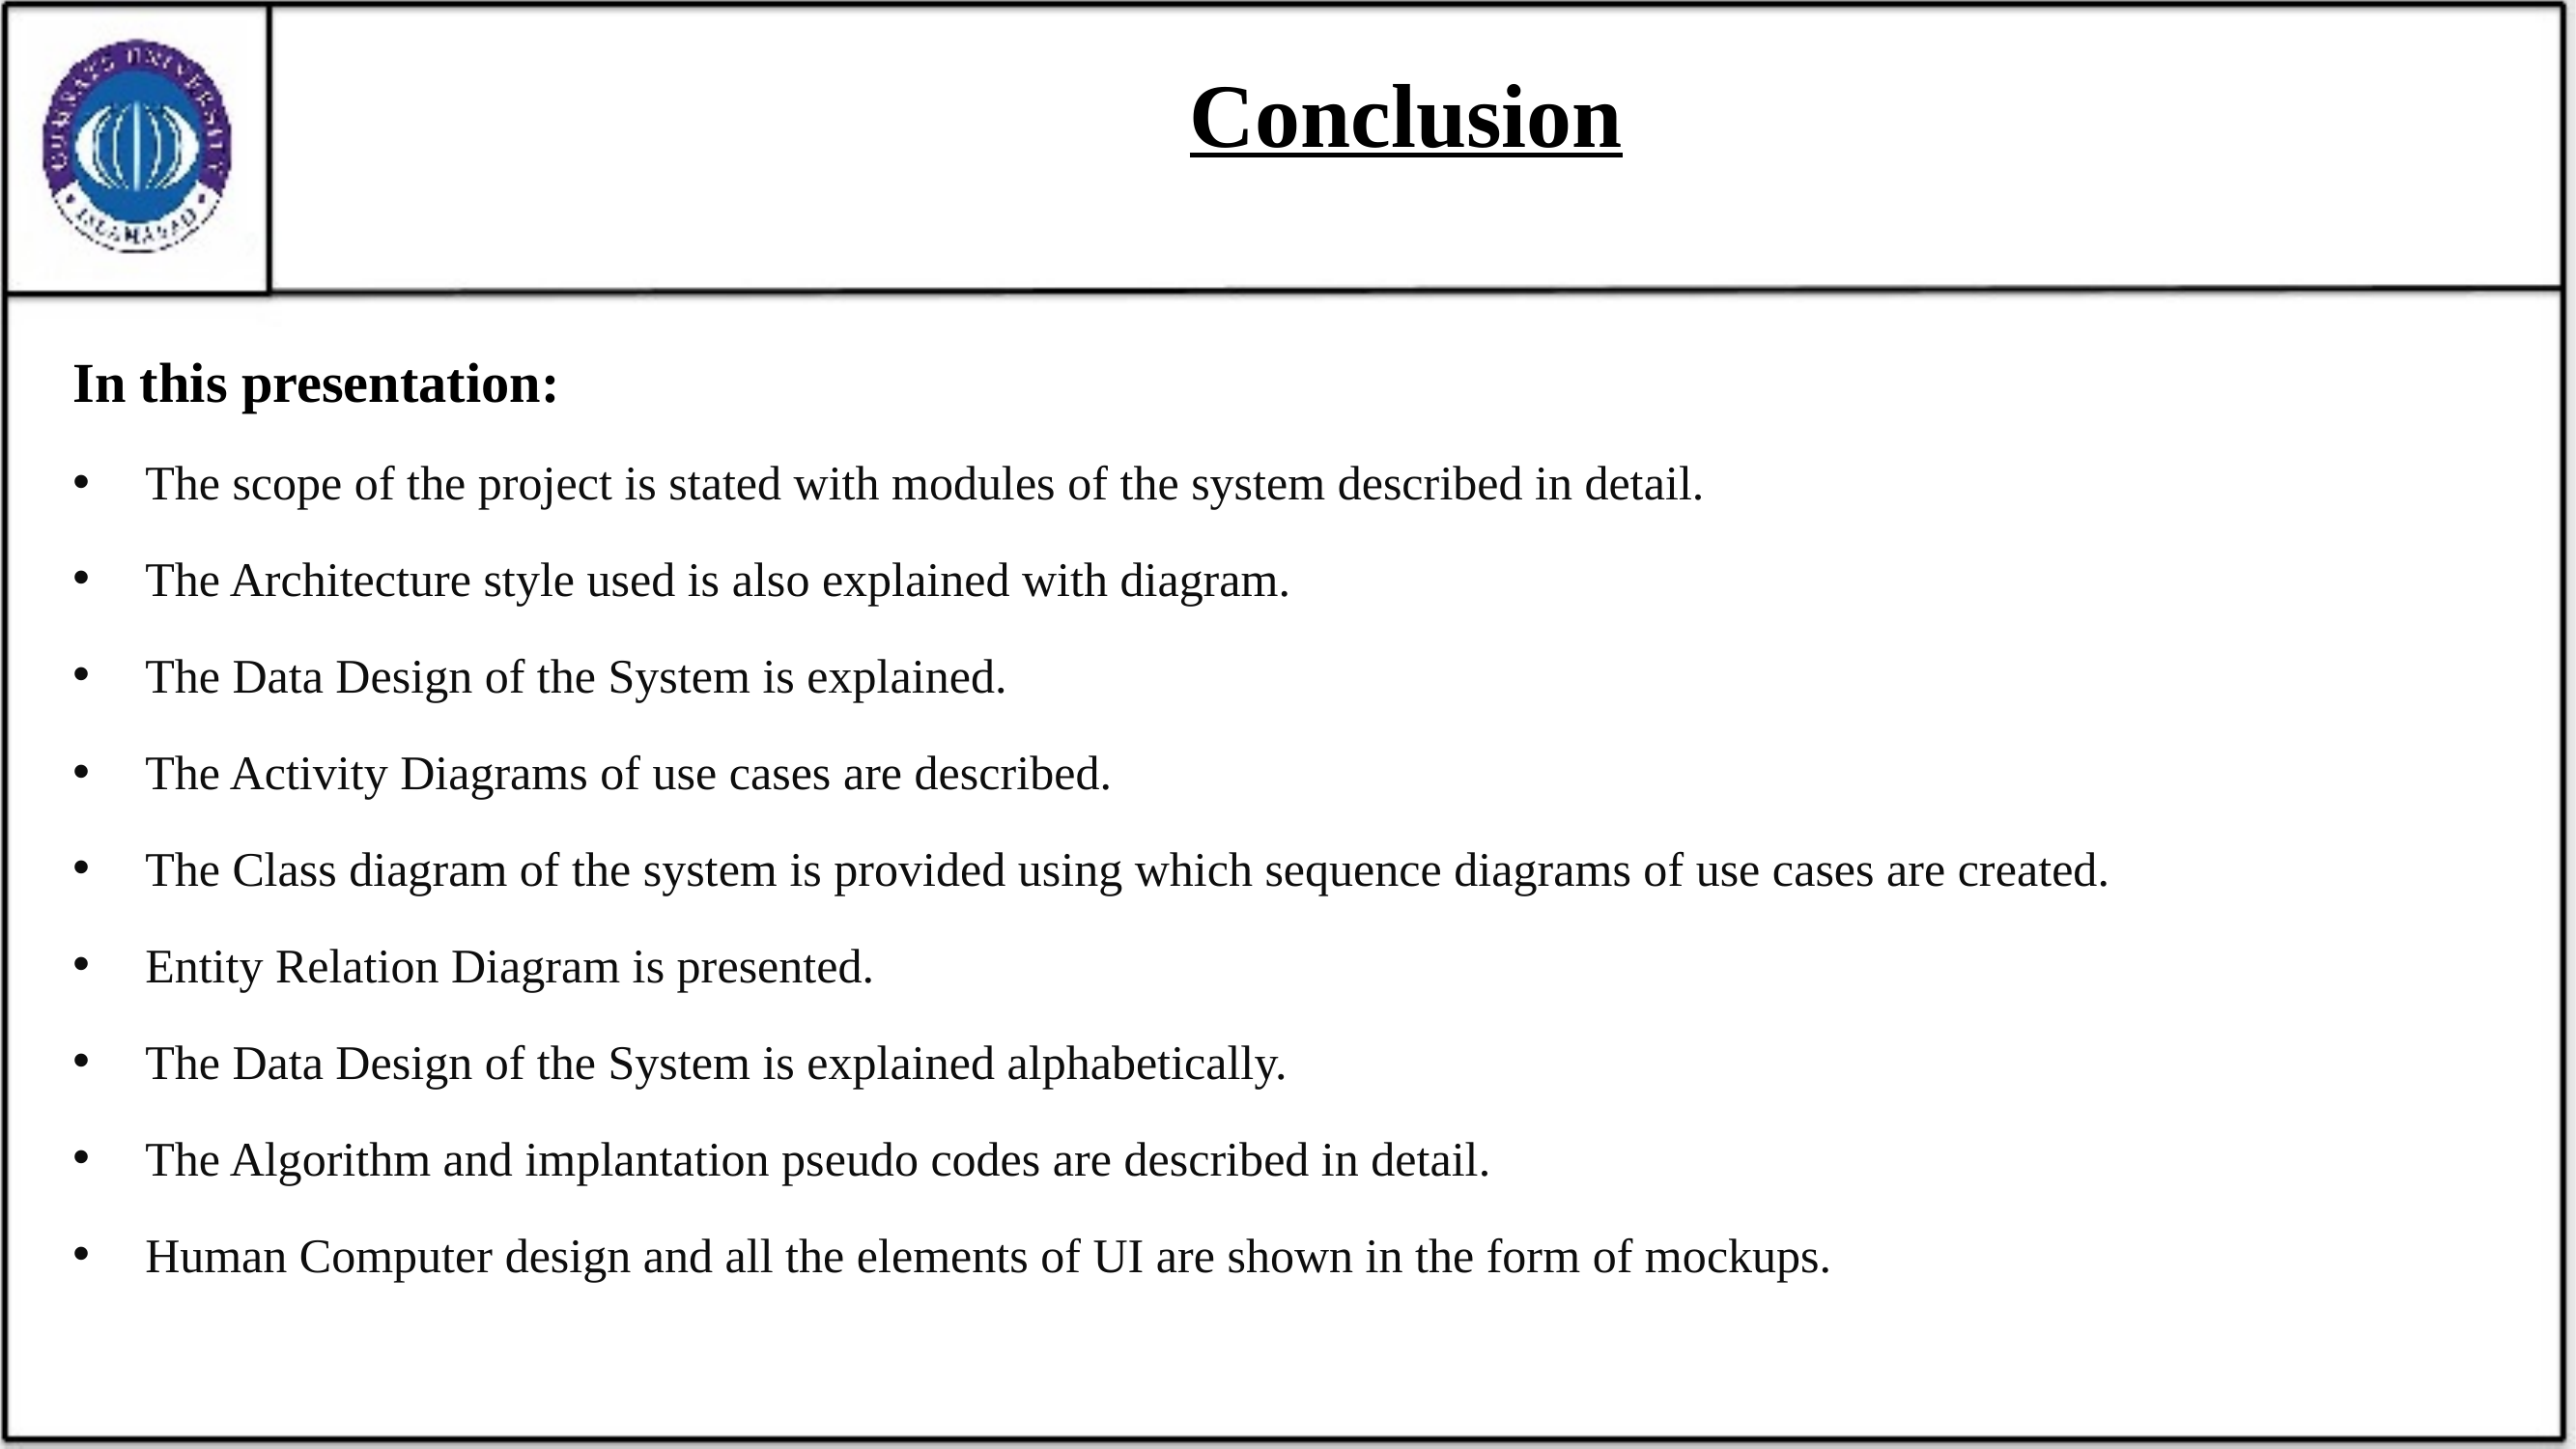

# Conclusion
In this presentation:
The scope of the project is stated with modules of the system described in detail.
The Architecture style used is also explained with diagram.
The Data Design of the System is explained.
The Activity Diagrams of use cases are described.
The Class diagram of the system is provided using which sequence diagrams of use cases are created.
Entity Relation Diagram is presented.
The Data Design of the System is explained alphabetically.
The Algorithm and implantation pseudo codes are described in detail.
Human Computer design and all the elements of UI are shown in the form of mockups.